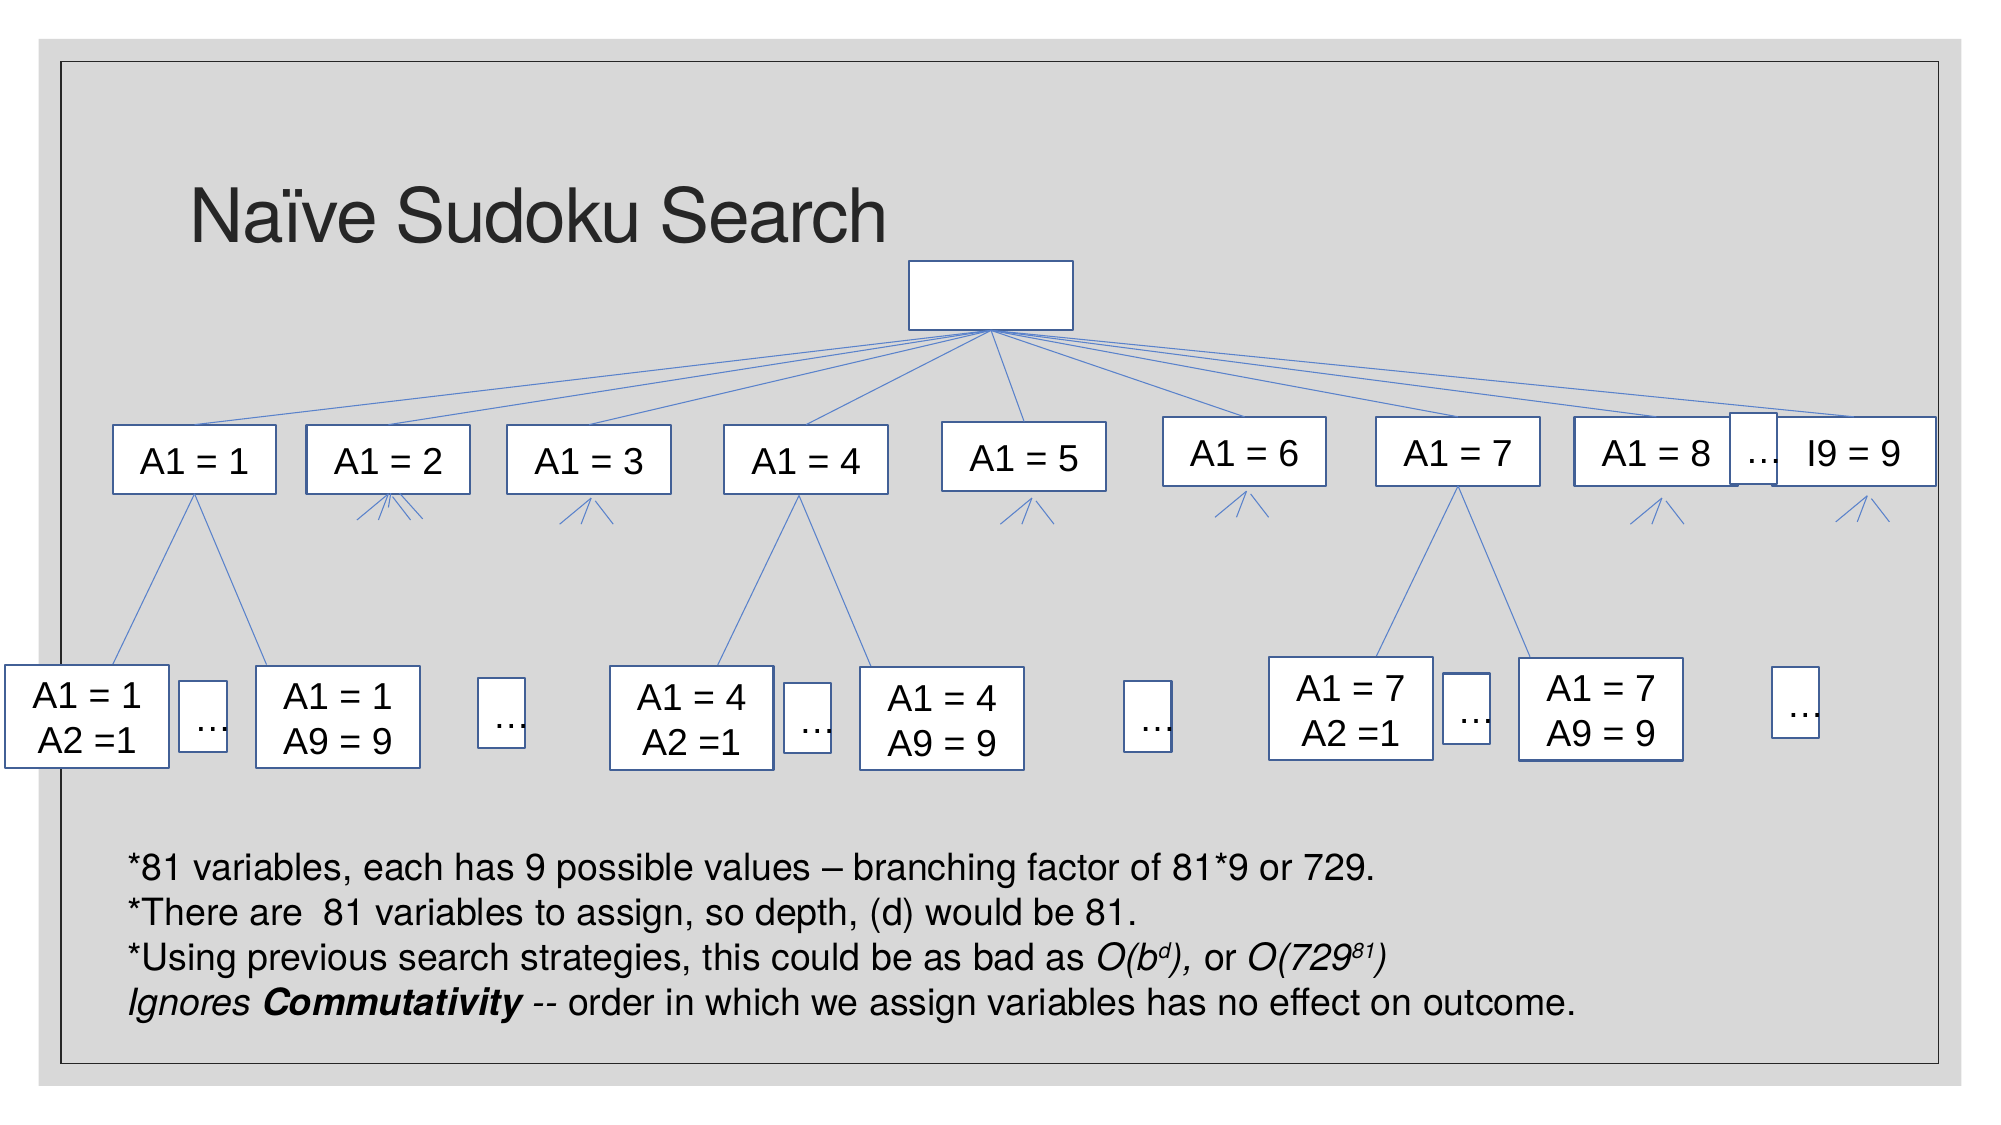

# Naïve Sudoku Search

…
I9 = 9
A1 = 7
A1 = 8
A1 = 6
A1 = 5
A1 = 4
A1 = 1
A1 = 2
A1 = 3
A1 = 7
A2 =1
A1 = 7
A9 = 9
A1 = 1
A2 =1
A1 = 1
A9 = 9
A1 = 4
A2 =1
A1 = 4
A9 = 9
…
…
…
…
…
…
*81 variables, each has 9 possible values – branching factor of 81*9 or 729.
*There are  81 variables to assign, so depth, (d) would be 81.
*Using previous search strategies, this could be as bad as O(bd), or O(72981)
Ignores Commutativity -- order in which we assign variables has no effect on outcome.